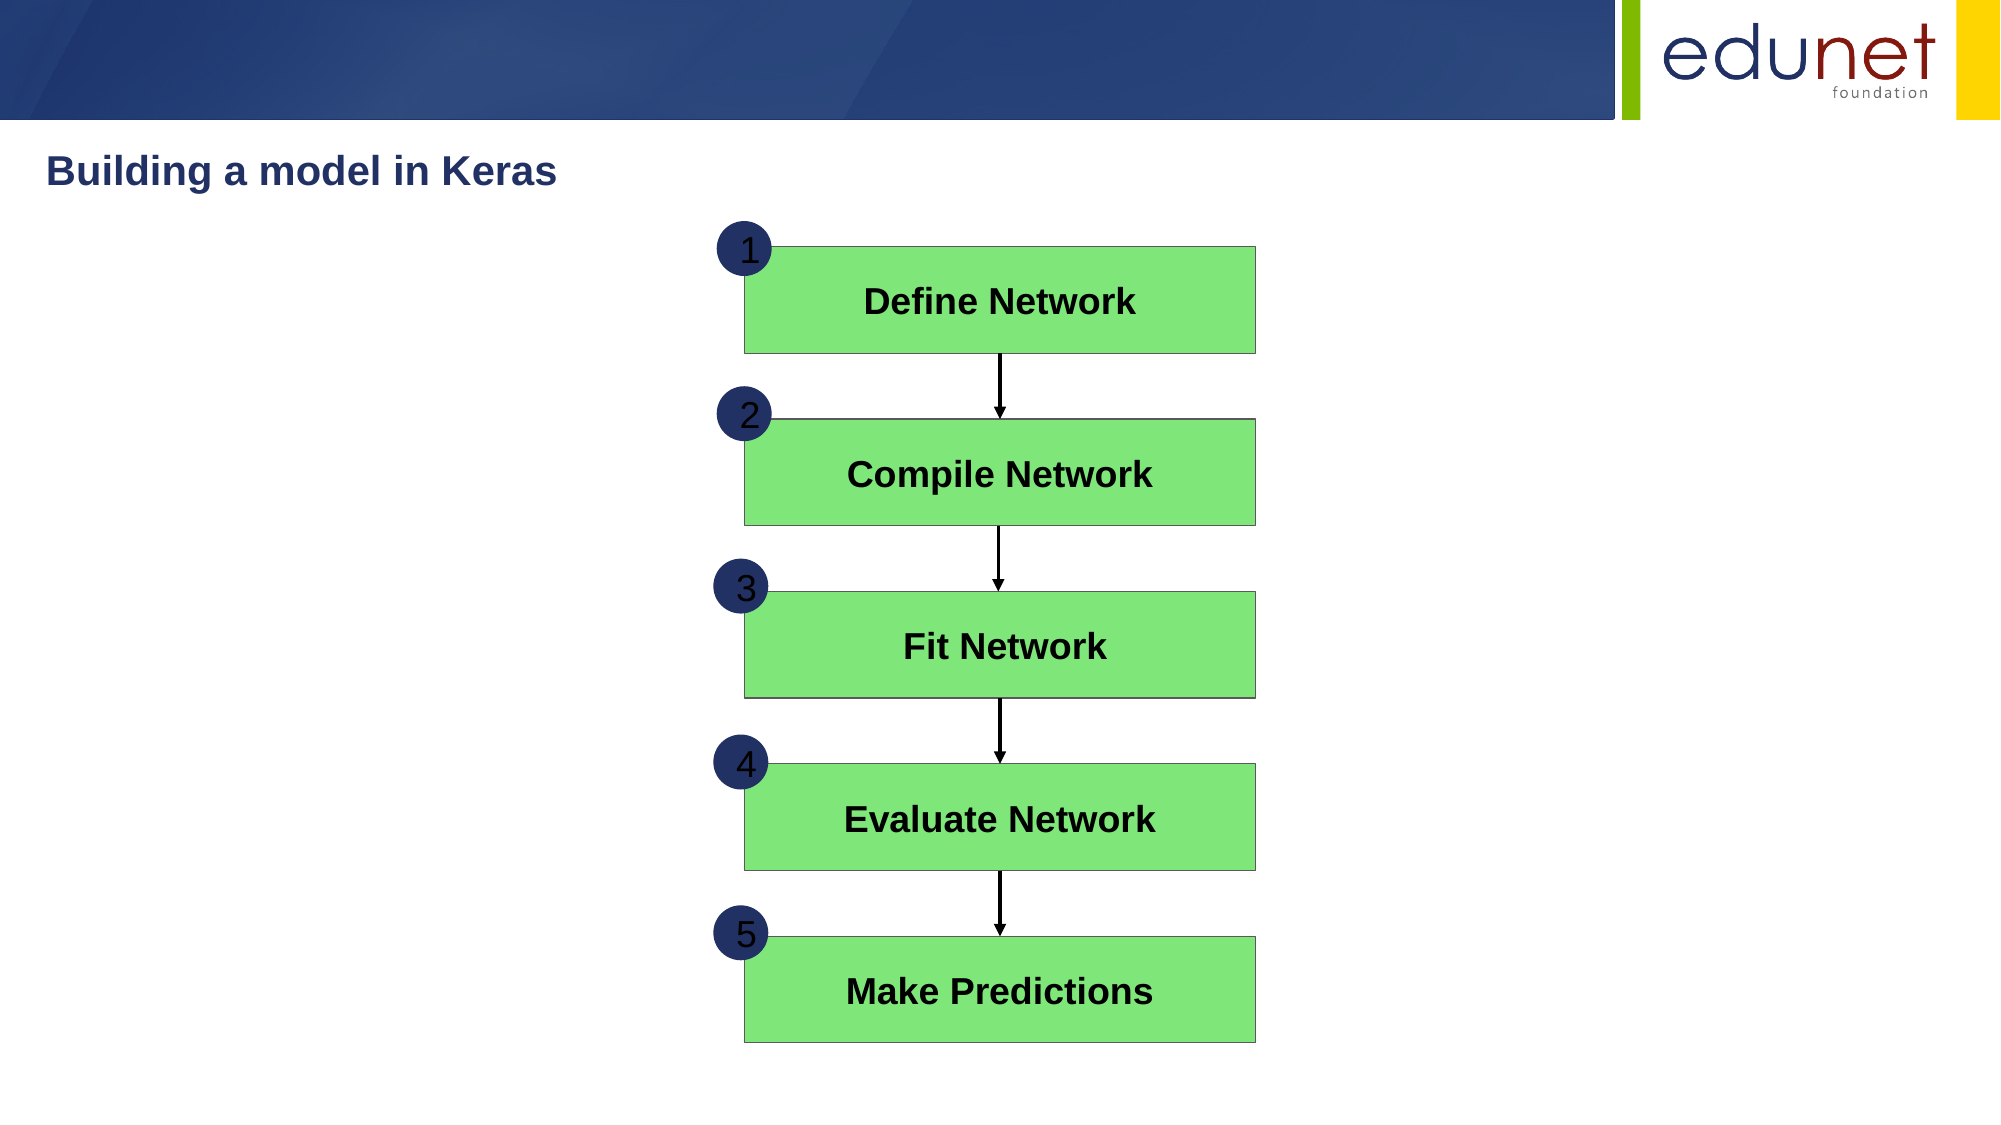

Building a model in Keras
1
Define Network
2
Compile Network
3
 Fit Network
4
Evaluate Network
5
Make Predictions